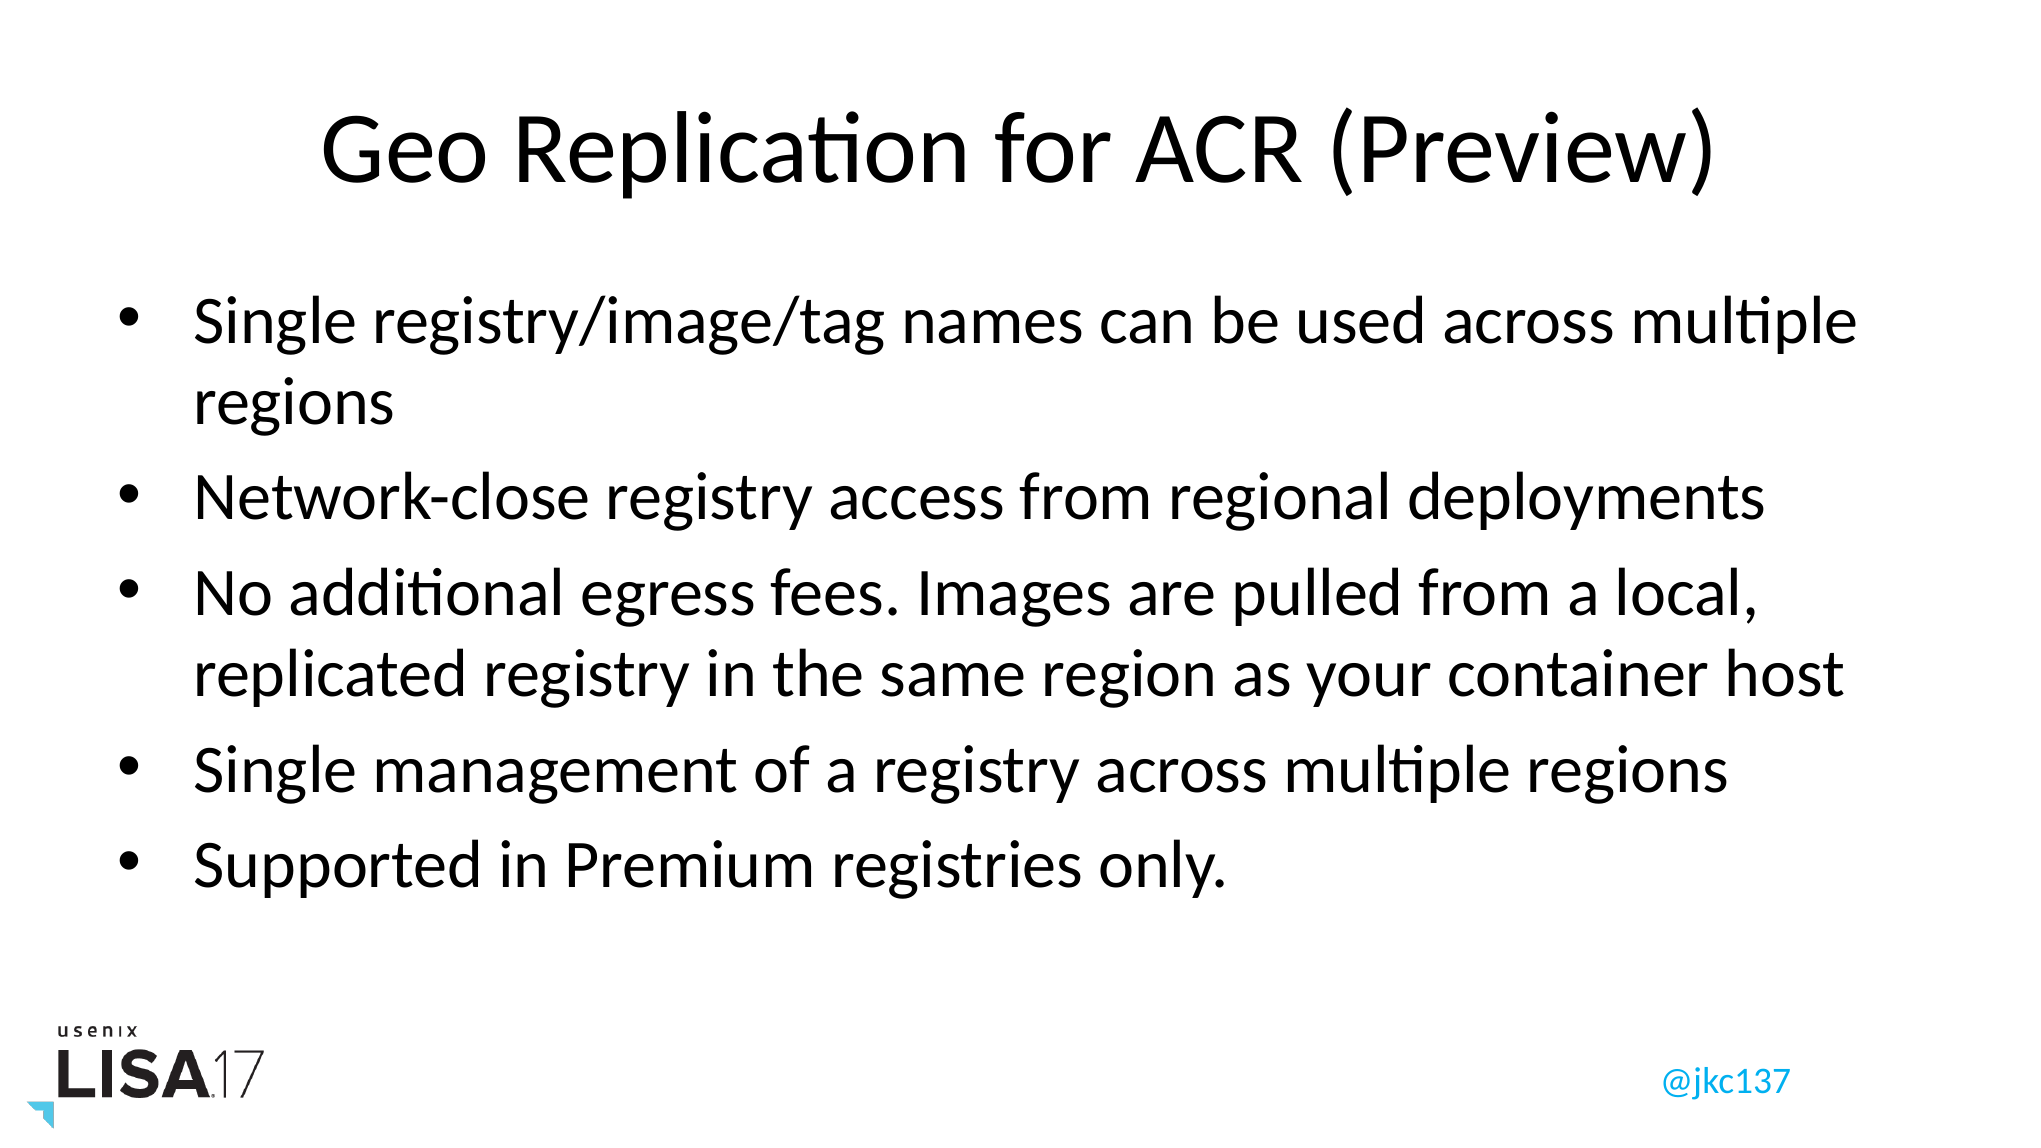

# Geo Replication for ACR (Preview)
Single registry/image/tag names can be used across multiple regions
Network-close registry access from regional deployments
No additional egress fees. Images are pulled from a local, replicated registry in the same region as your container host
Single management of a registry across multiple regions
Supported in Premium registries only.